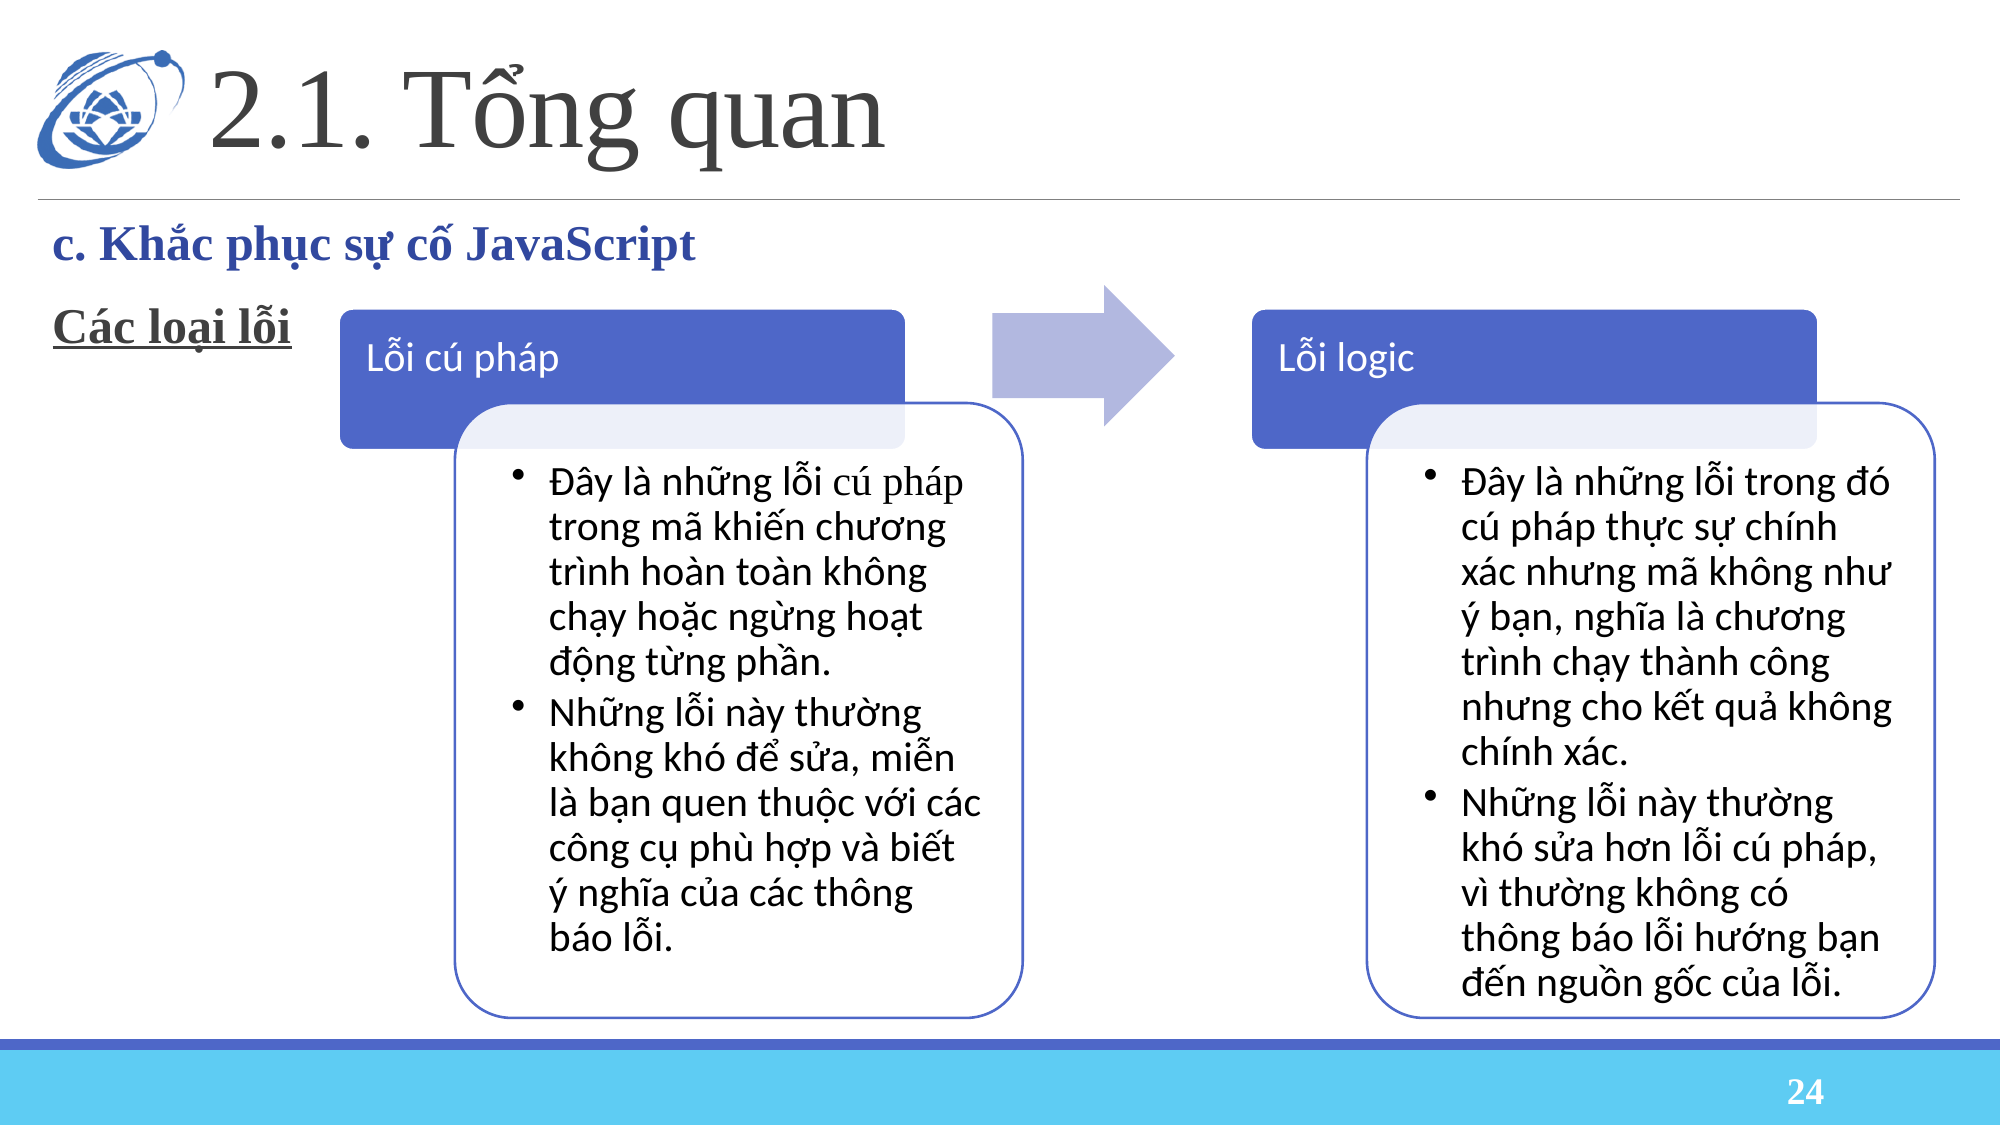

# 2.1. Tổng quan
c. Khắc phục sự cố JavaScript
Các loại lỗi

Lỗi cú pháp
Đây là những lỗi cú pháp trong mã khiến chương trình hoàn toàn không chạy hoặc ngừng hoạt động từng phần.
Những lỗi này thường không khó để sửa, miễn là bạn quen thuộc với các công cụ phù hợp và biết ý nghĩa của các thông báo lỗi.

Lỗi logic
Đây là những lỗi trong đó cú pháp thực sự chính xác nhưng mã không như ý bạn, nghĩa là chương trình chạy thành công nhưng cho kết quả không chính xác.
Những lỗi này thường khó sửa hơn lỗi cú pháp, vì thường không có thông báo lỗi hướng bạn đến nguồn gốc của lỗi.
24